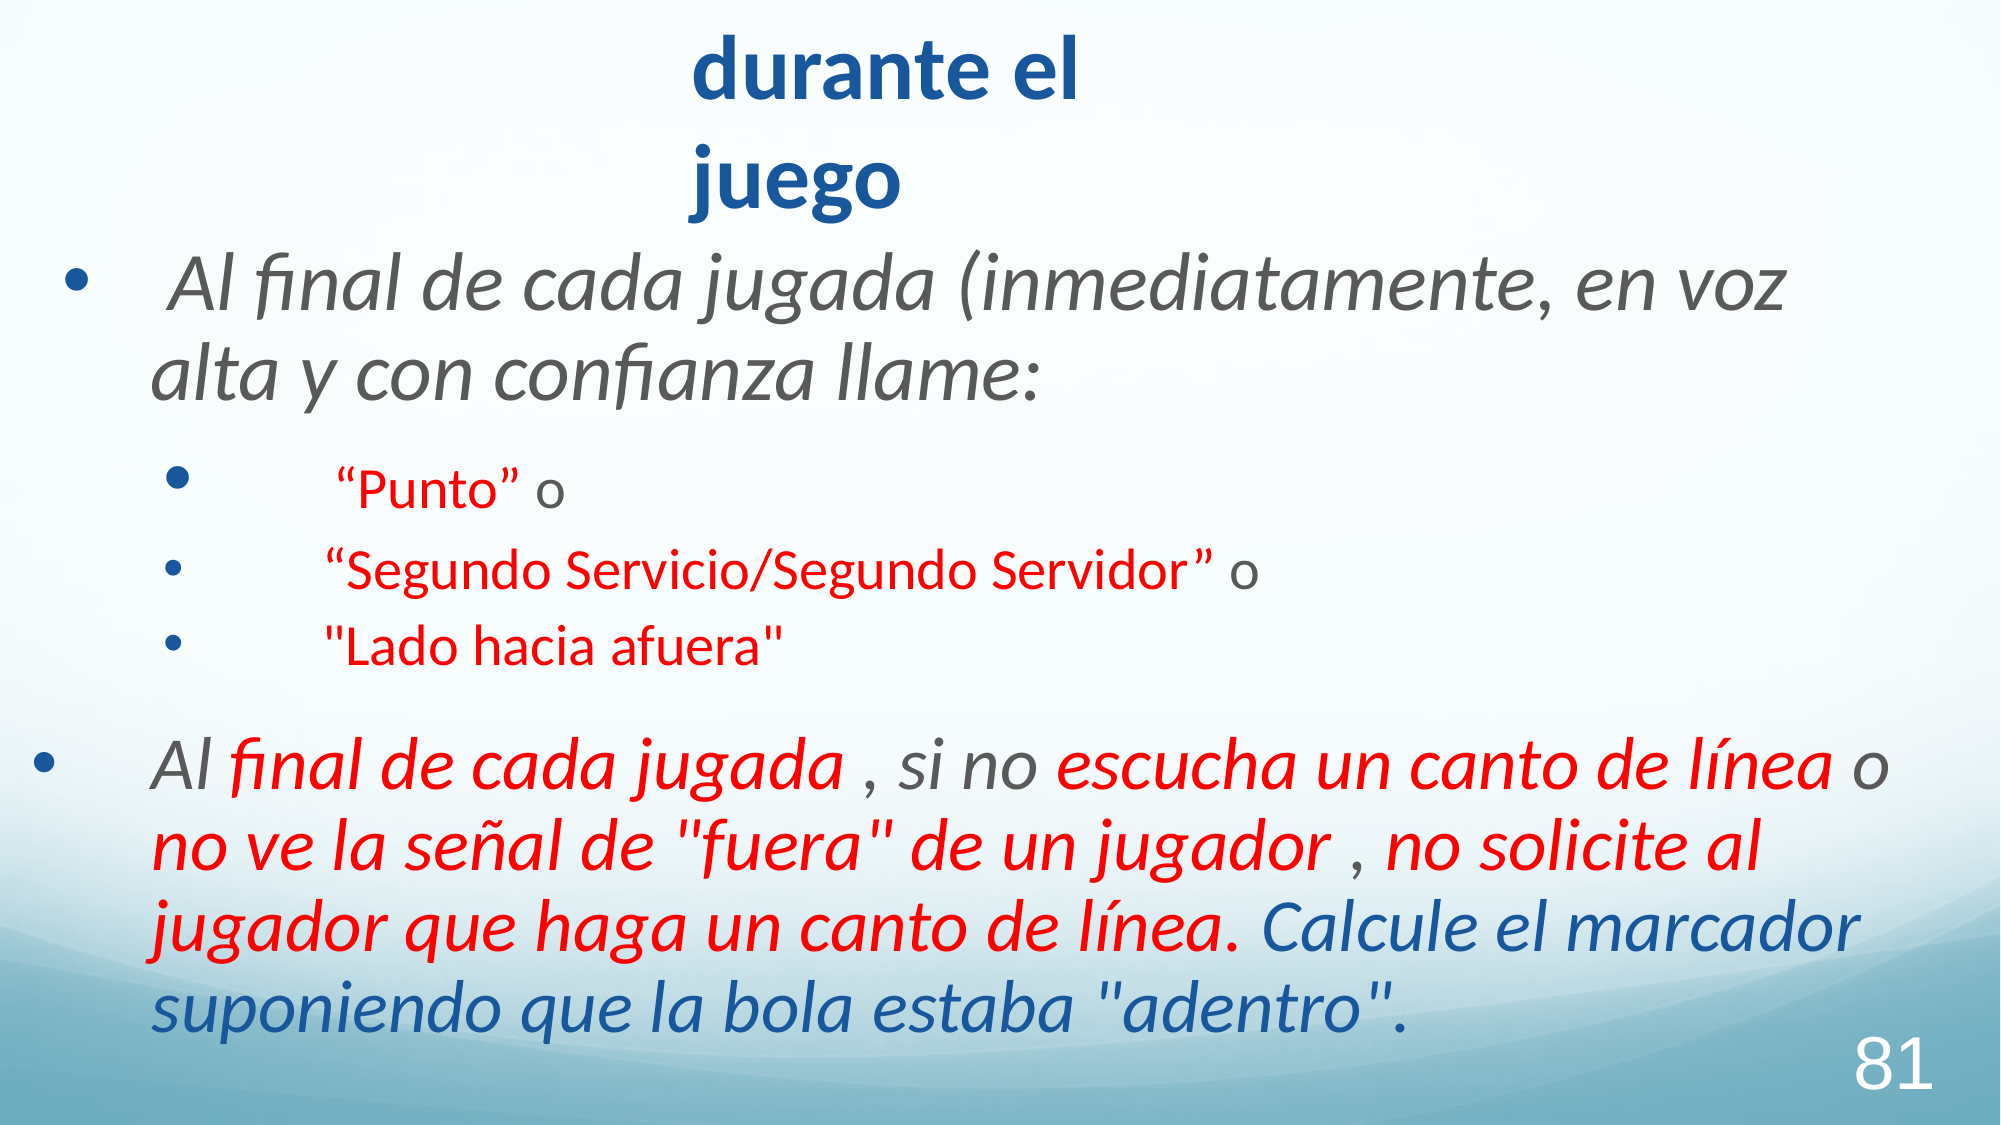

durante el juego

 Al final de cada jugada (inmediatamente, en voz alta y con confianza llame:

  “Punto” o
  “Segundo Servicio/Segundo Servidor” o
  "Lado hacia afuera"

Al final de cada jugada , si no escucha un canto de línea o no ve la señal de "fuera" de un jugador , no solicite al jugador que haga un canto de línea. Calcule el marcador suponiendo que la bola estaba "adentro".
81